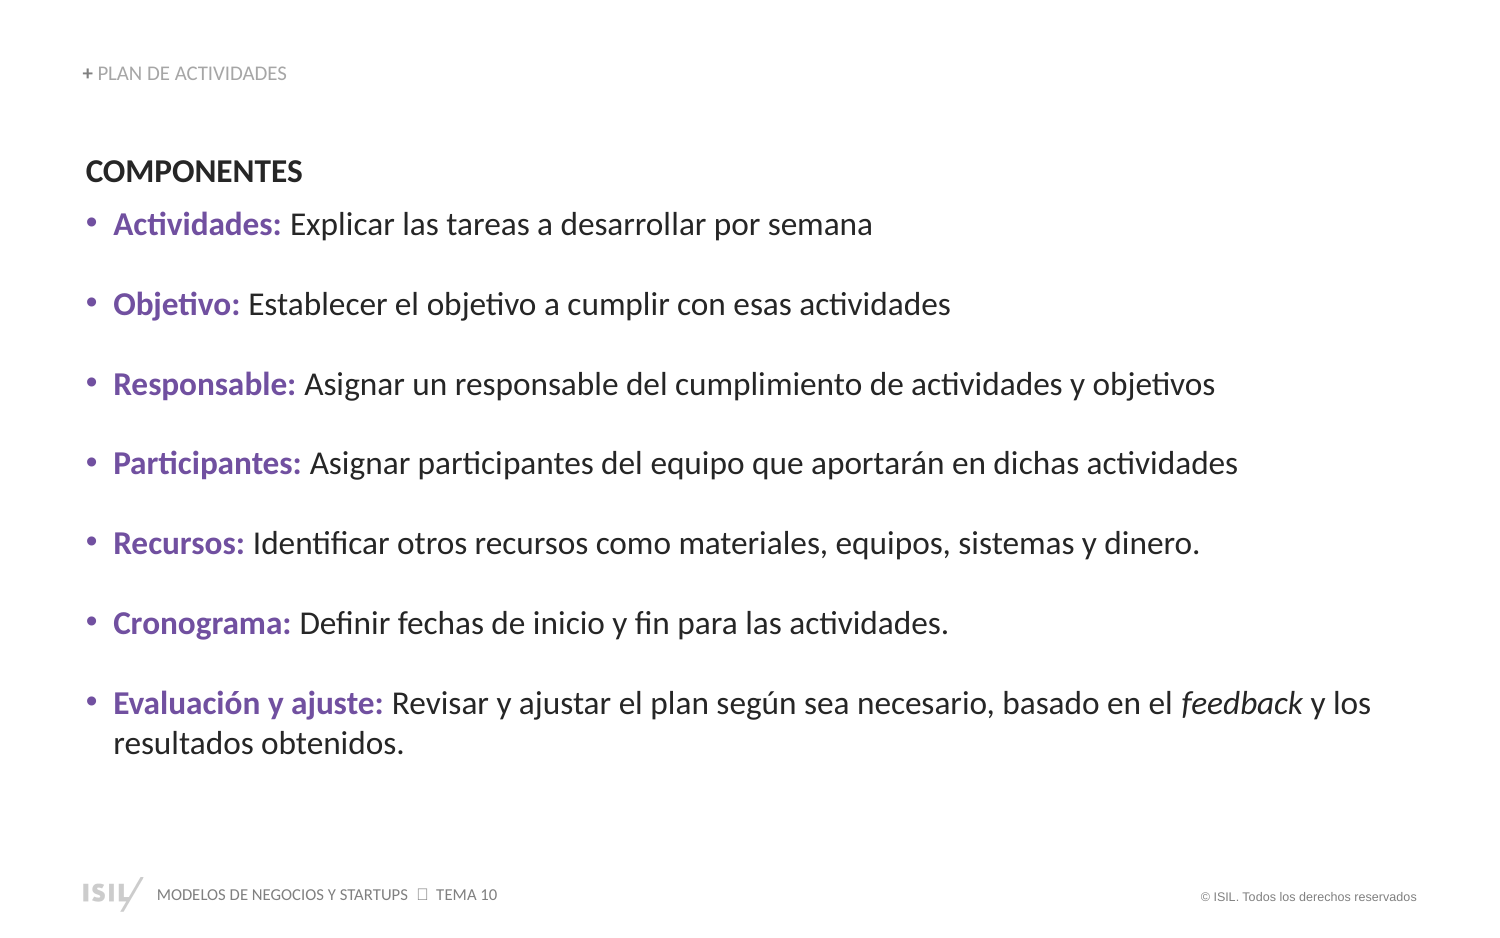

+ PLAN DE ACTIVIDADES
COMPONENTES
Actividades: Explicar las tareas a desarrollar por semana

Objetivo: Establecer el objetivo a cumplir con esas actividades

Responsable: Asignar un responsable del cumplimiento de actividades y objetivos

Participantes: Asignar participantes del equipo que aportarán en dichas actividades

Recursos: Identificar otros recursos como materiales, equipos, sistemas y dinero.

Cronograma: Definir fechas de inicio y fin para las actividades.

Evaluación y ajuste: Revisar y ajustar el plan según sea necesario, basado en el feedback y los resultados obtenidos.